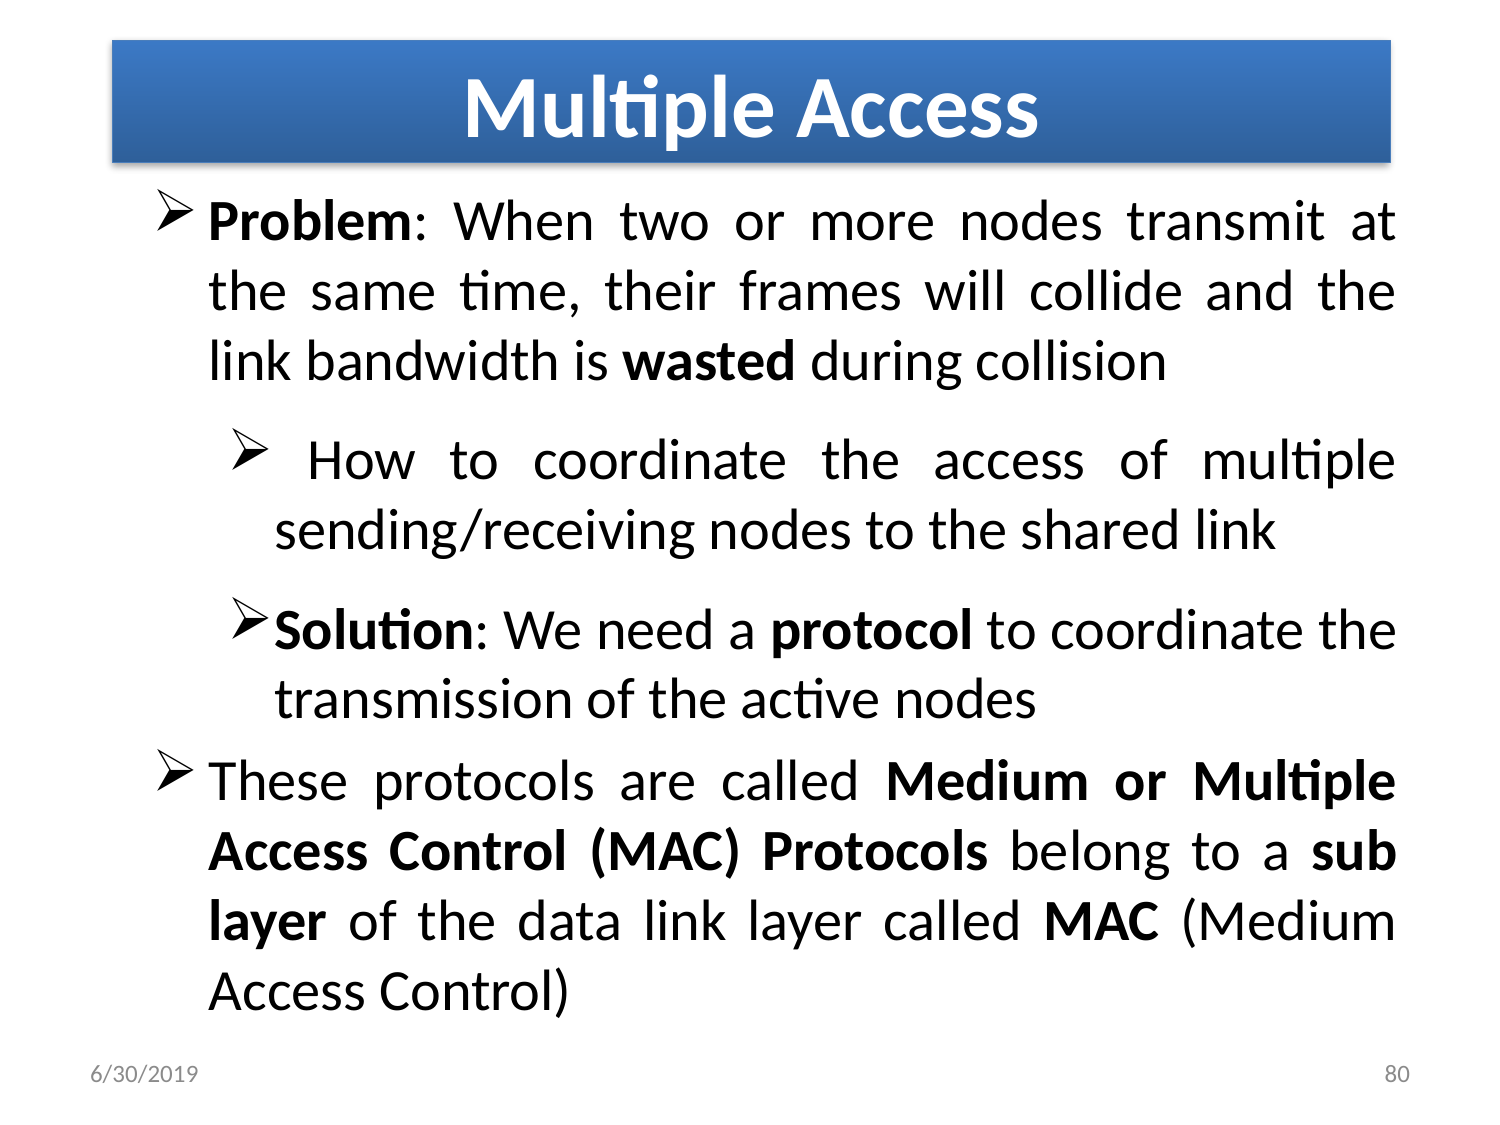

# Multiple Access
Problem: When two or more nodes transmit at the same time, their frames will collide and the link bandwidth is wasted during collision
 How to coordinate the access of multiple sending/receiving nodes to the shared link
Solution: We need a protocol to coordinate the transmission of the active nodes
These protocols are called Medium or Multiple Access Control (MAC) Protocols belong to a sub layer of the data link layer called MAC (Medium Access Control)

6/30/2019
80